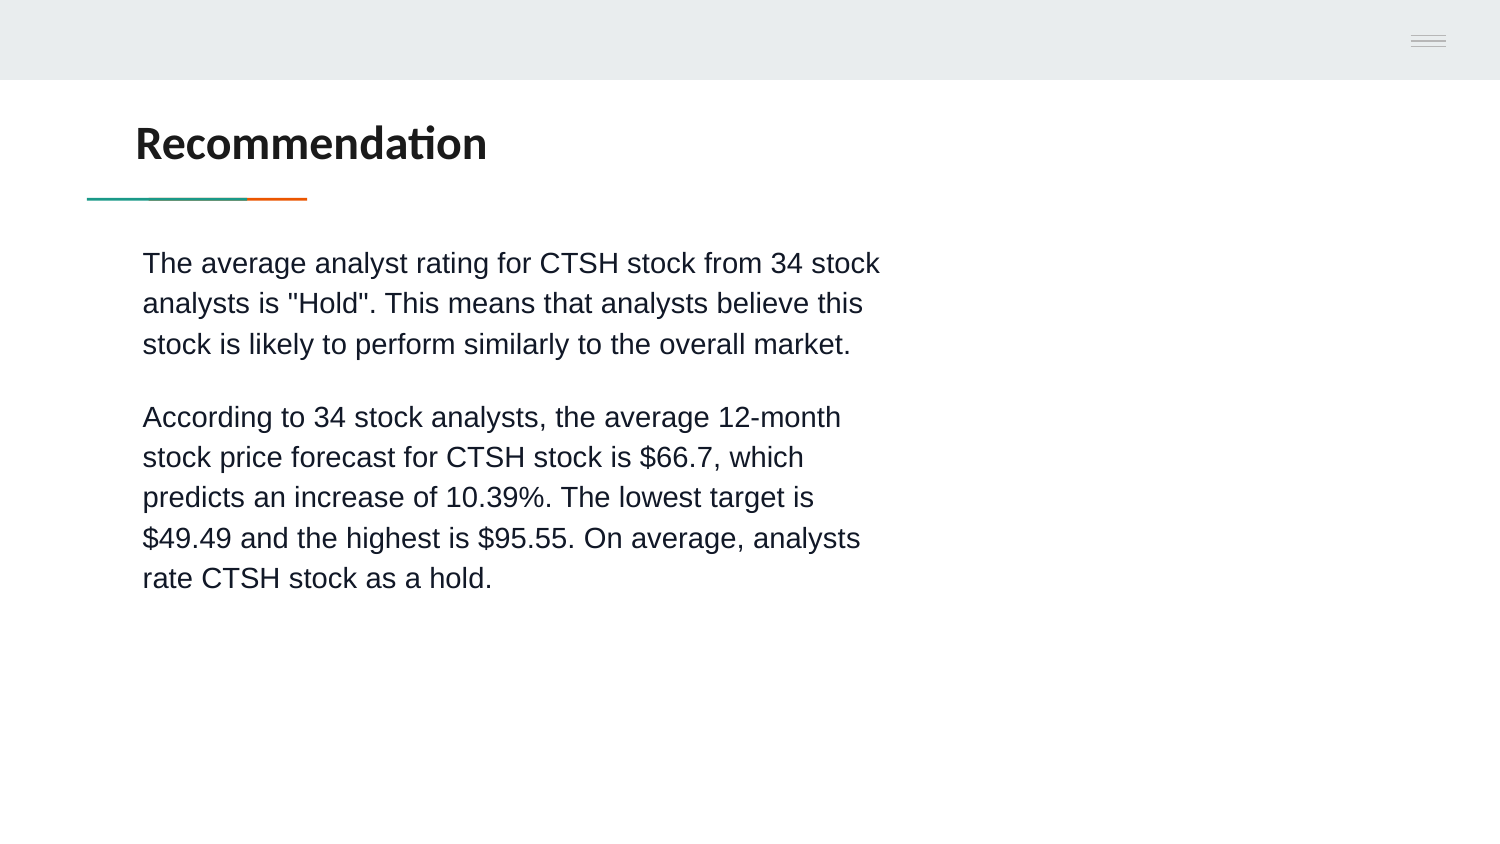

# Recommendation
The average analyst rating for CTSH stock from 34 stock analysts is "Hold". This means that analysts believe this stock is likely to perform similarly to the overall market.
According to 34 stock analysts, the average 12-month stock price forecast for CTSH stock is $66.7, which predicts an increase of 10.39%. The lowest target is $49.49 and the highest is $95.55. On average, analysts rate CTSH stock as a hold.